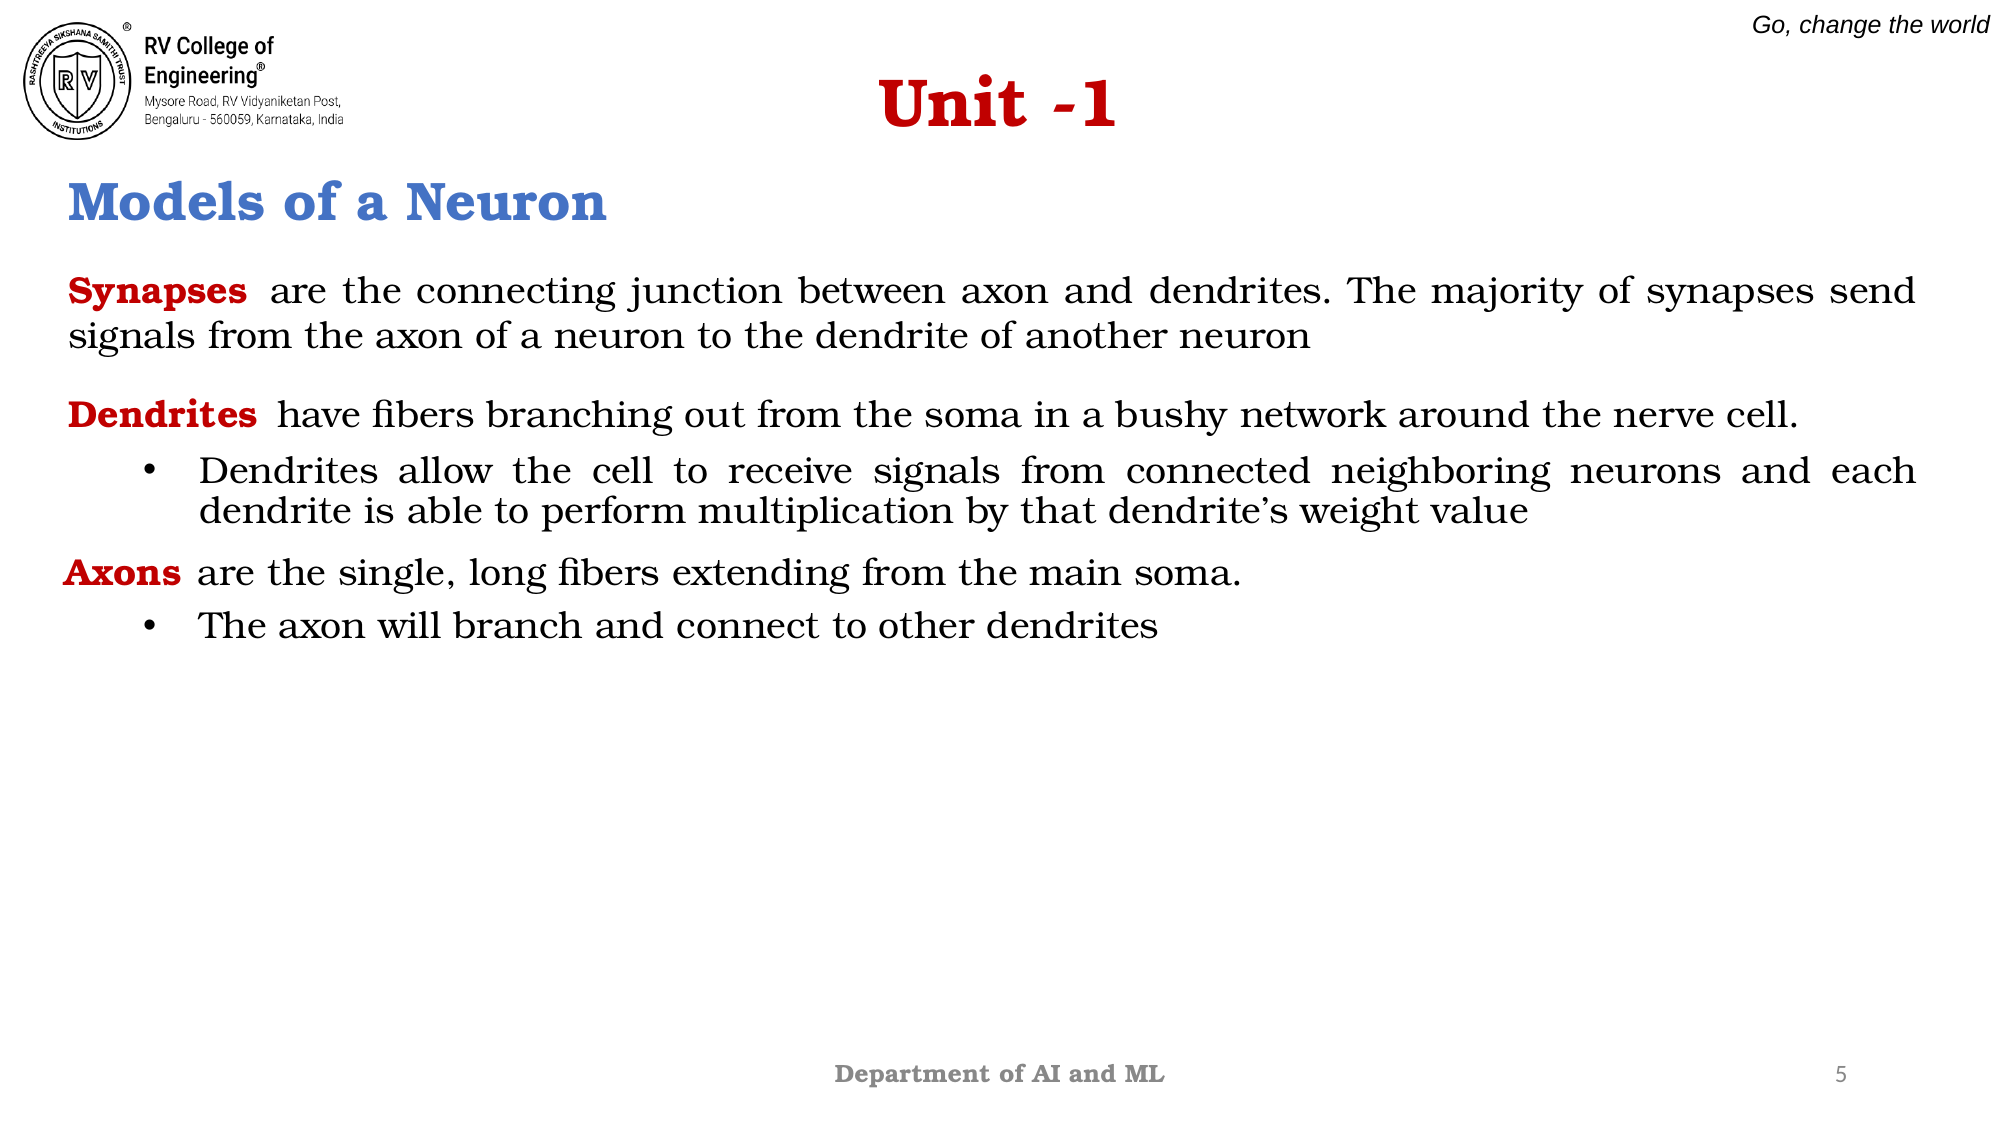

# Unit -1
Models of a Neuron
Synapses are the connecting junction between axon and dendrites. The majority of synapses send signals from the axon of a neuron to the dendrite of another neuron
Dendrites have fibers branching out from the soma in a bushy network around the nerve cell.
Dendrites allow the cell to receive signals from connected neighboring neurons and each dendrite is able to perform multiplication by that dendrite’s weight value
Axons are the single, long fibers extending from the main soma.
The axon will branch and connect to other dendrites

Department of AI and ML
5